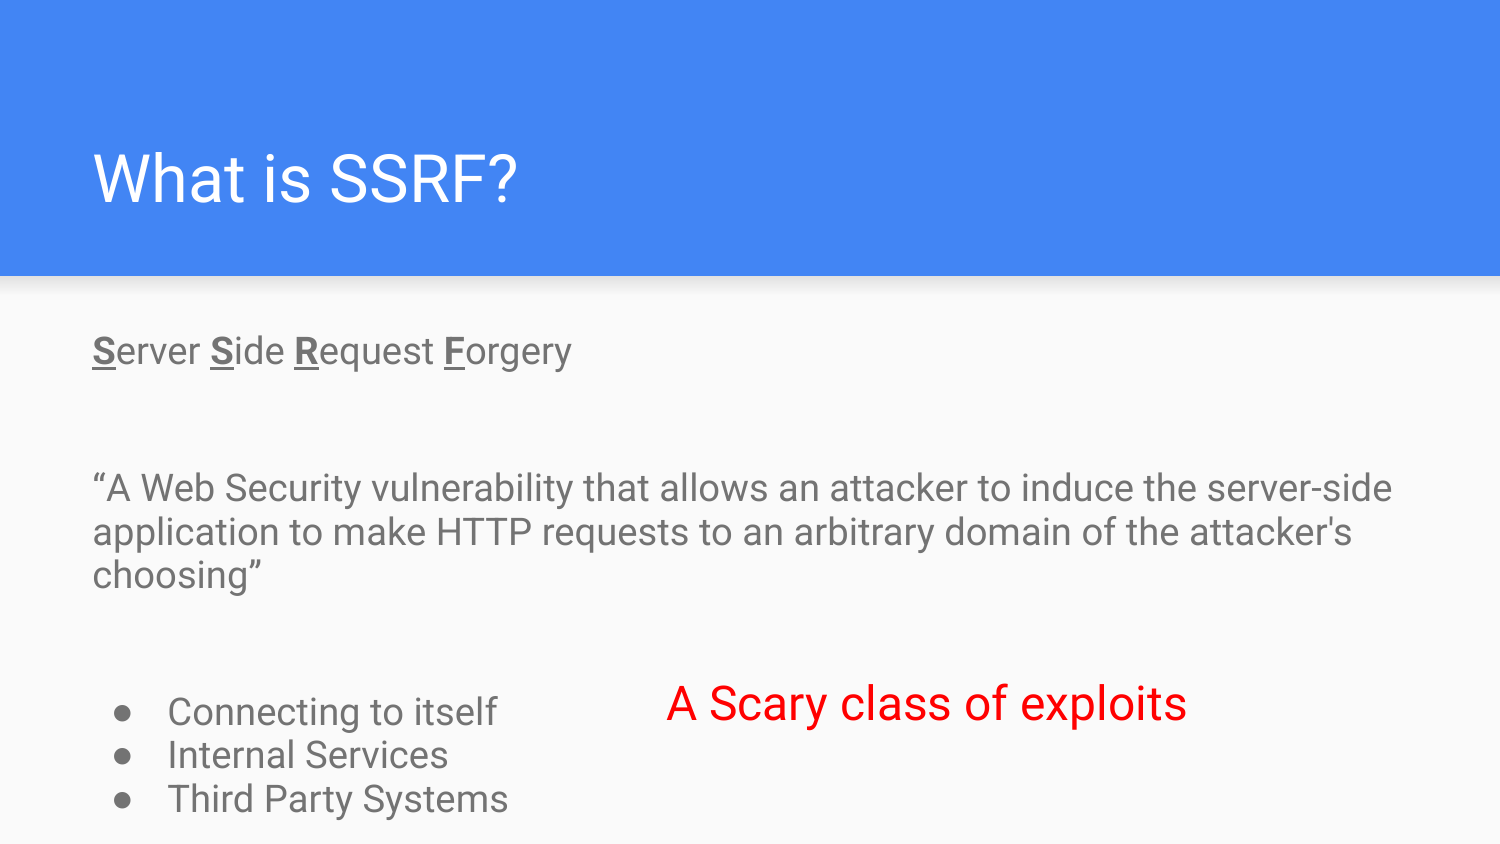

# What is SSRF?
Server Side Request Forgery

“A Web Security vulnerability that allows an attacker to induce the server-side application to make HTTP requests to an arbitrary domain of the attacker's choosing”

Connecting to itself
Internal Services
Third Party Systems
A Scary class of exploits